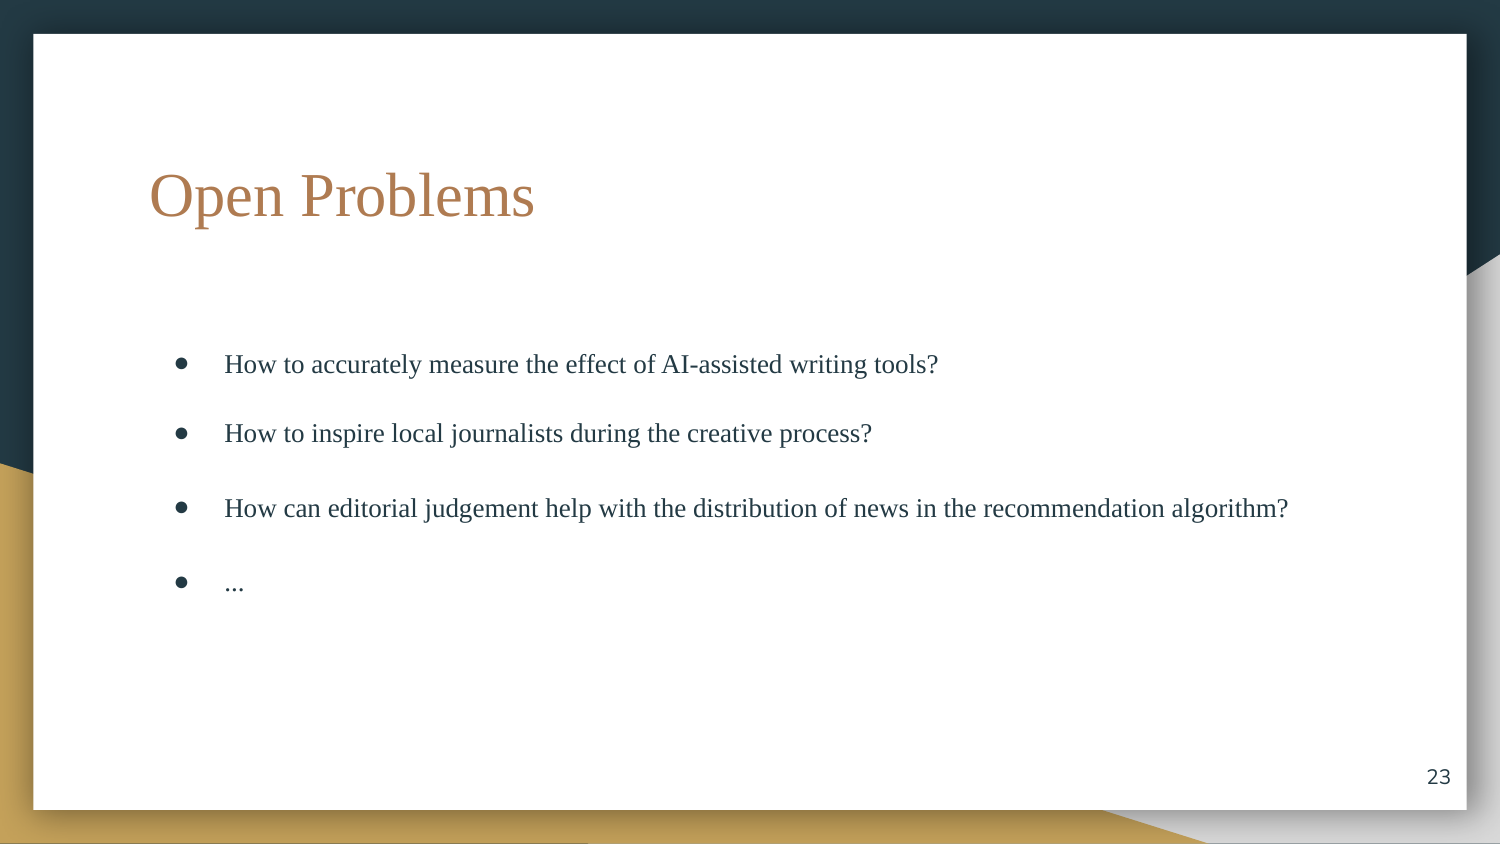

# Open Problems
How to accurately measure the effect of AI-assisted writing tools?
How to inspire local journalists during the creative process?
How can editorial judgement help with the distribution of news in the recommendation algorithm?
...
23